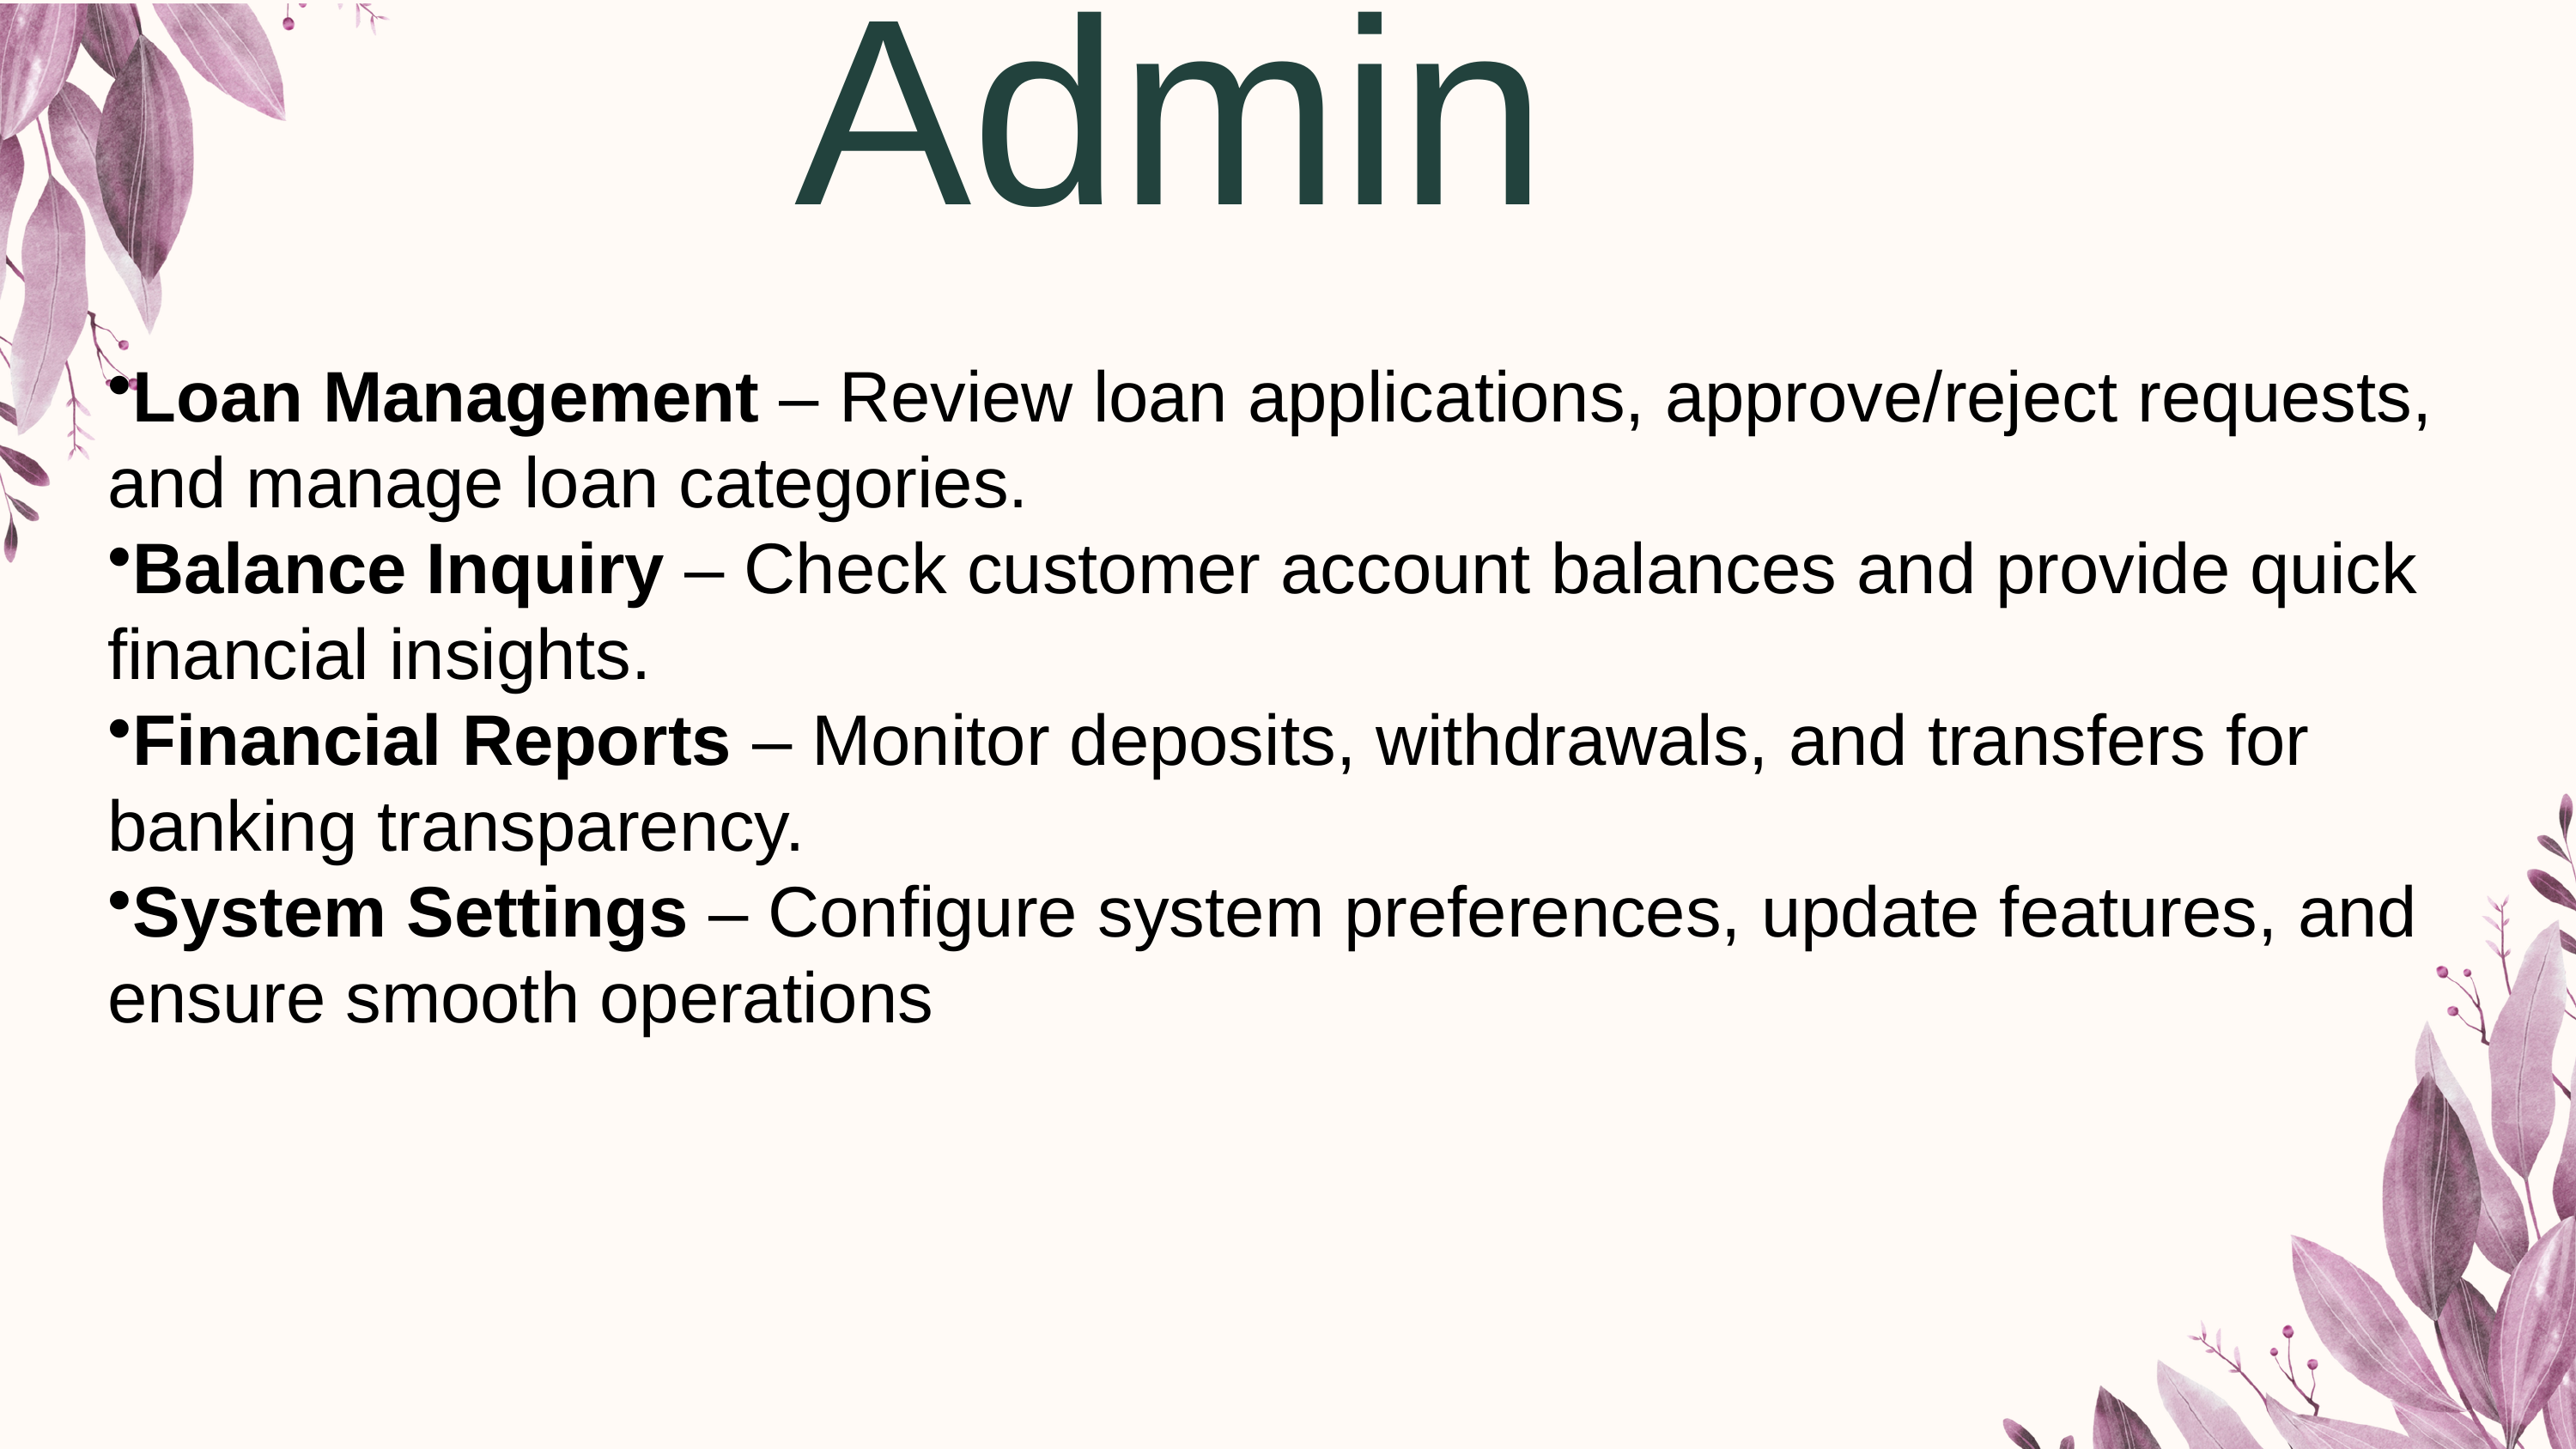

Admin

Loan Management – Review loan applications, approve/reject requests, and manage loan categories.
Balance Inquiry – Check customer account balances and provide quick financial insights.
Financial Reports – Monitor deposits, withdrawals, and transfers for banking transparency.
System Settings – Configure system preferences, update features, and ensure smooth operations